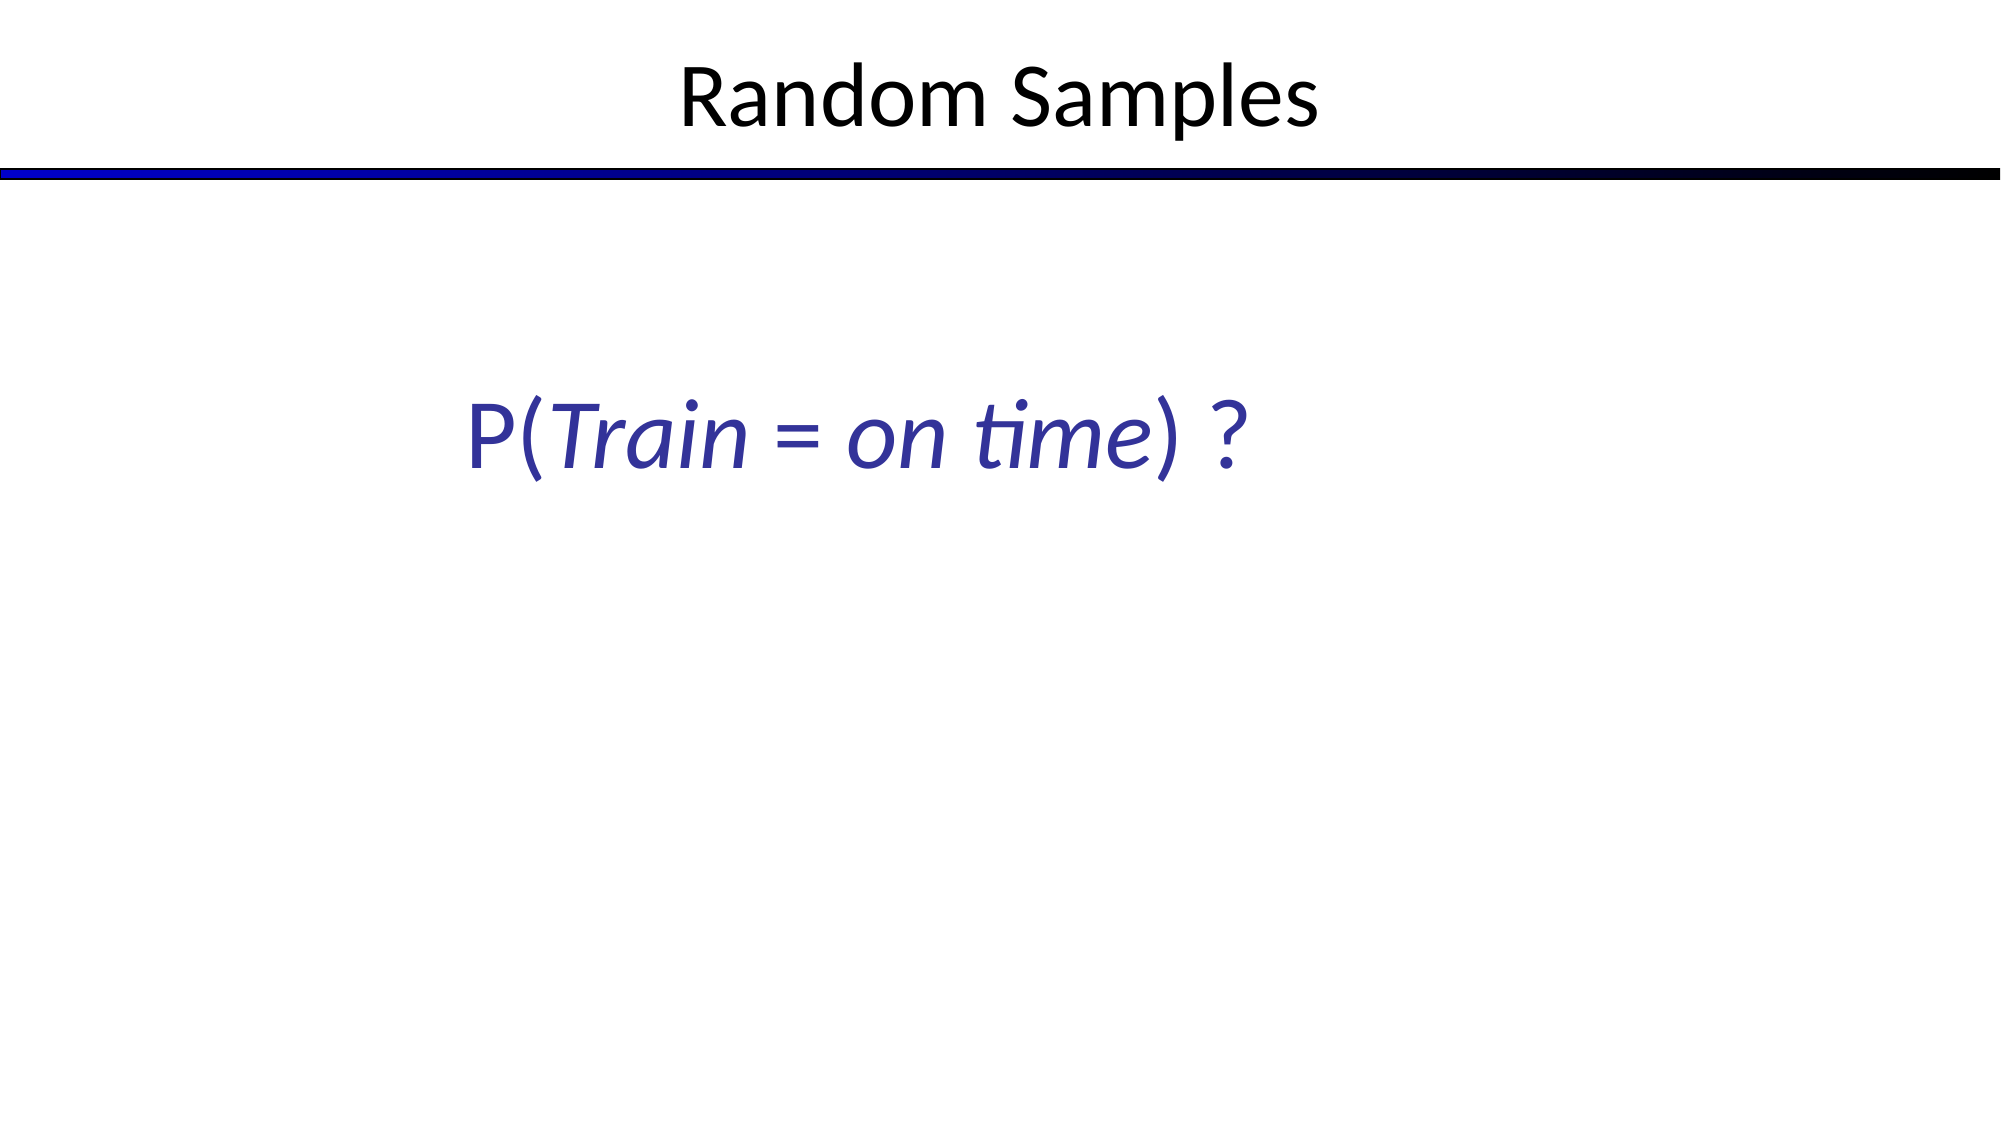

# Random Samples
P(Train = on time) ?